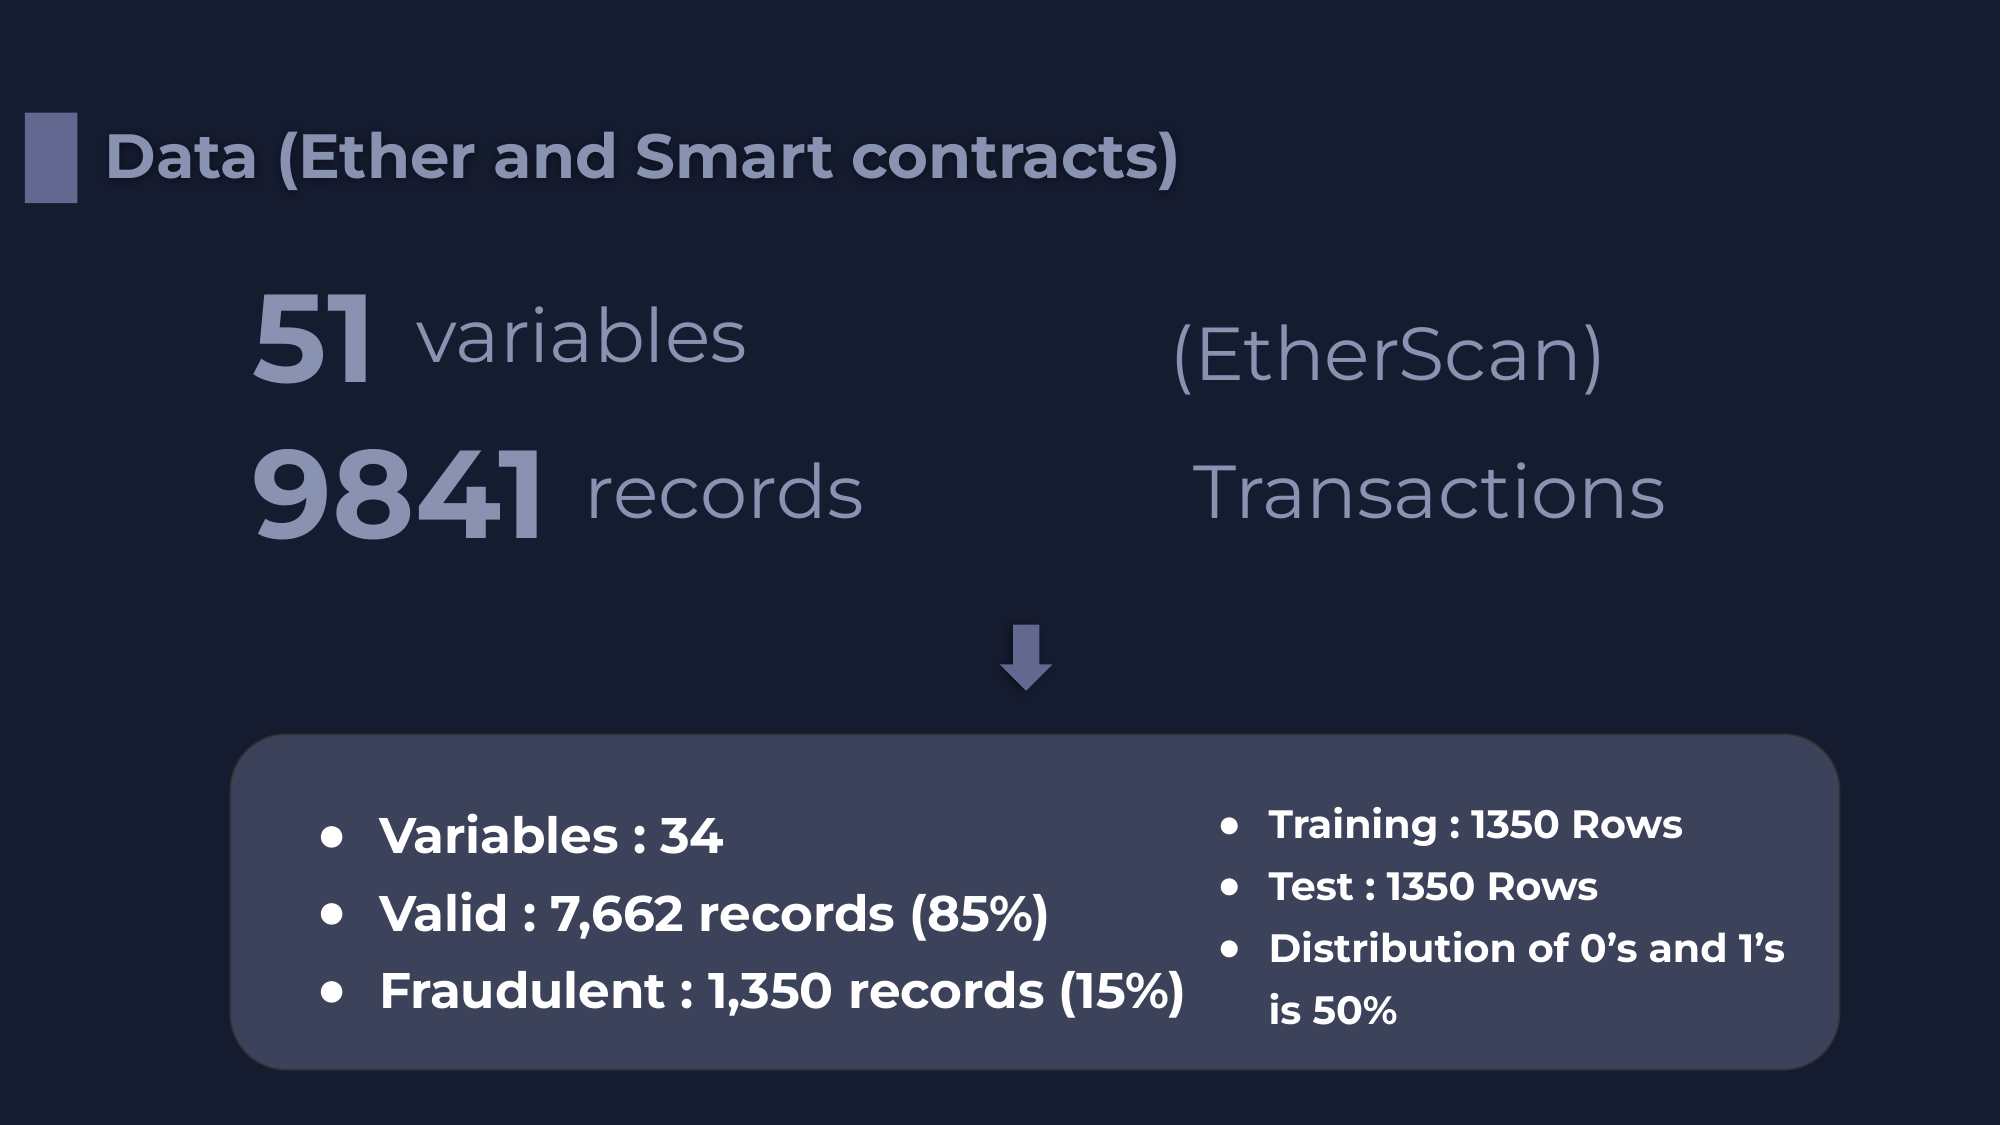

# Data (Ether and Smart contracts)

51
9841
variables
(EtherScan)
records
Transactions

Variables : 34
Valid : 7,662 records (85%)
Fraudulent : 1,350 records (15%)
Training : 1350 Rows
Test : 1350 Rows
Distribution of 0’s and 1’s is 50%